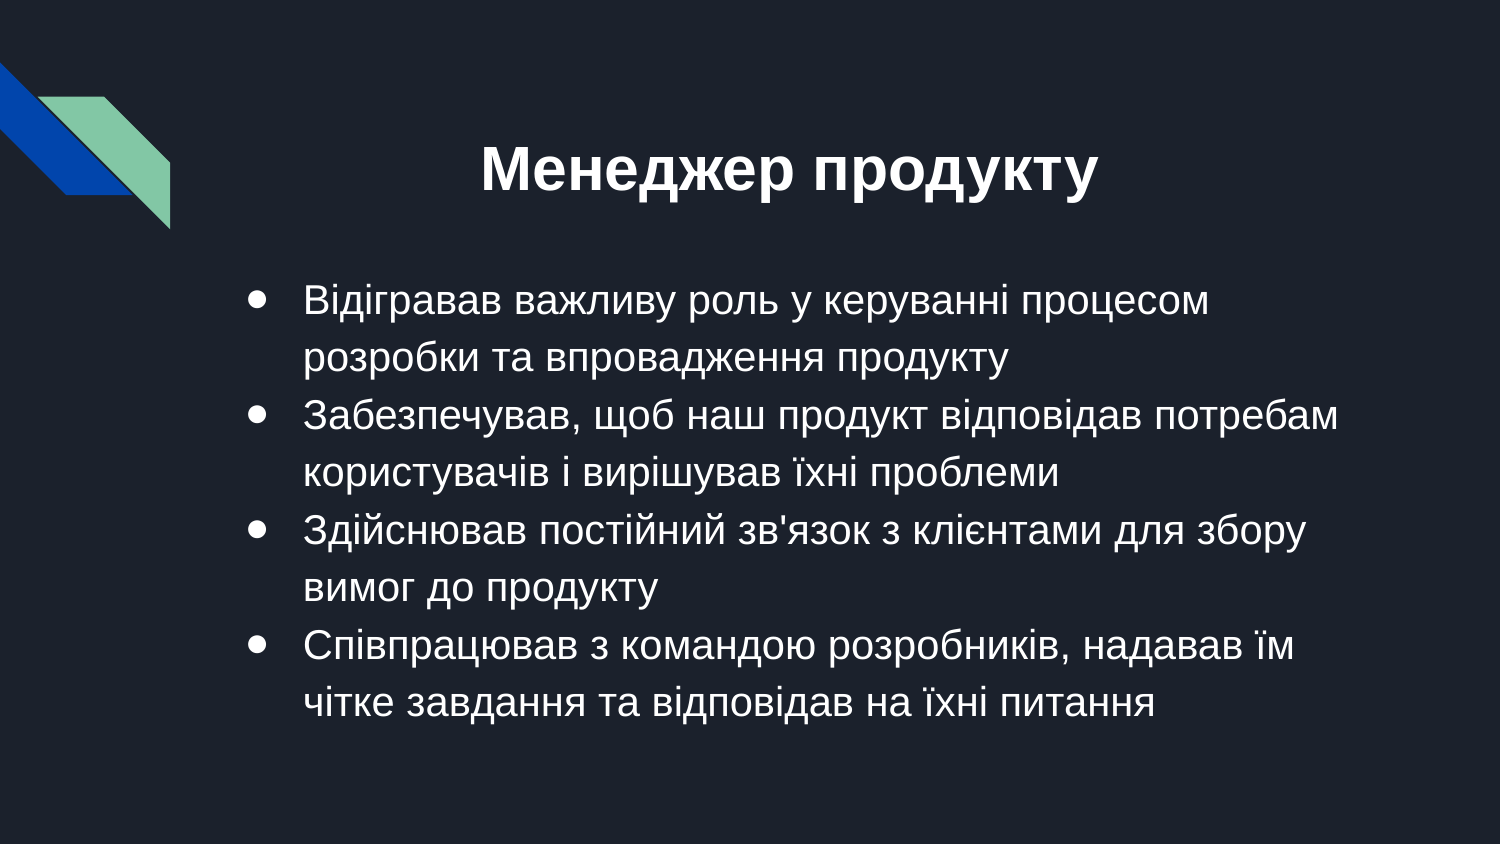

# Менеджер продукту
Відігравав важливу роль у керуванні процесом розробки та впровадження продукту
Забезпечував, щоб наш продукт відповідав потребам користувачів і вирішував їхні проблеми
Здійснював постійний зв'язок з клієнтами для збору вимог до продукту
Співпрацював з командою розробників, надавав їм чітке завдання та відповідав на їхні питання